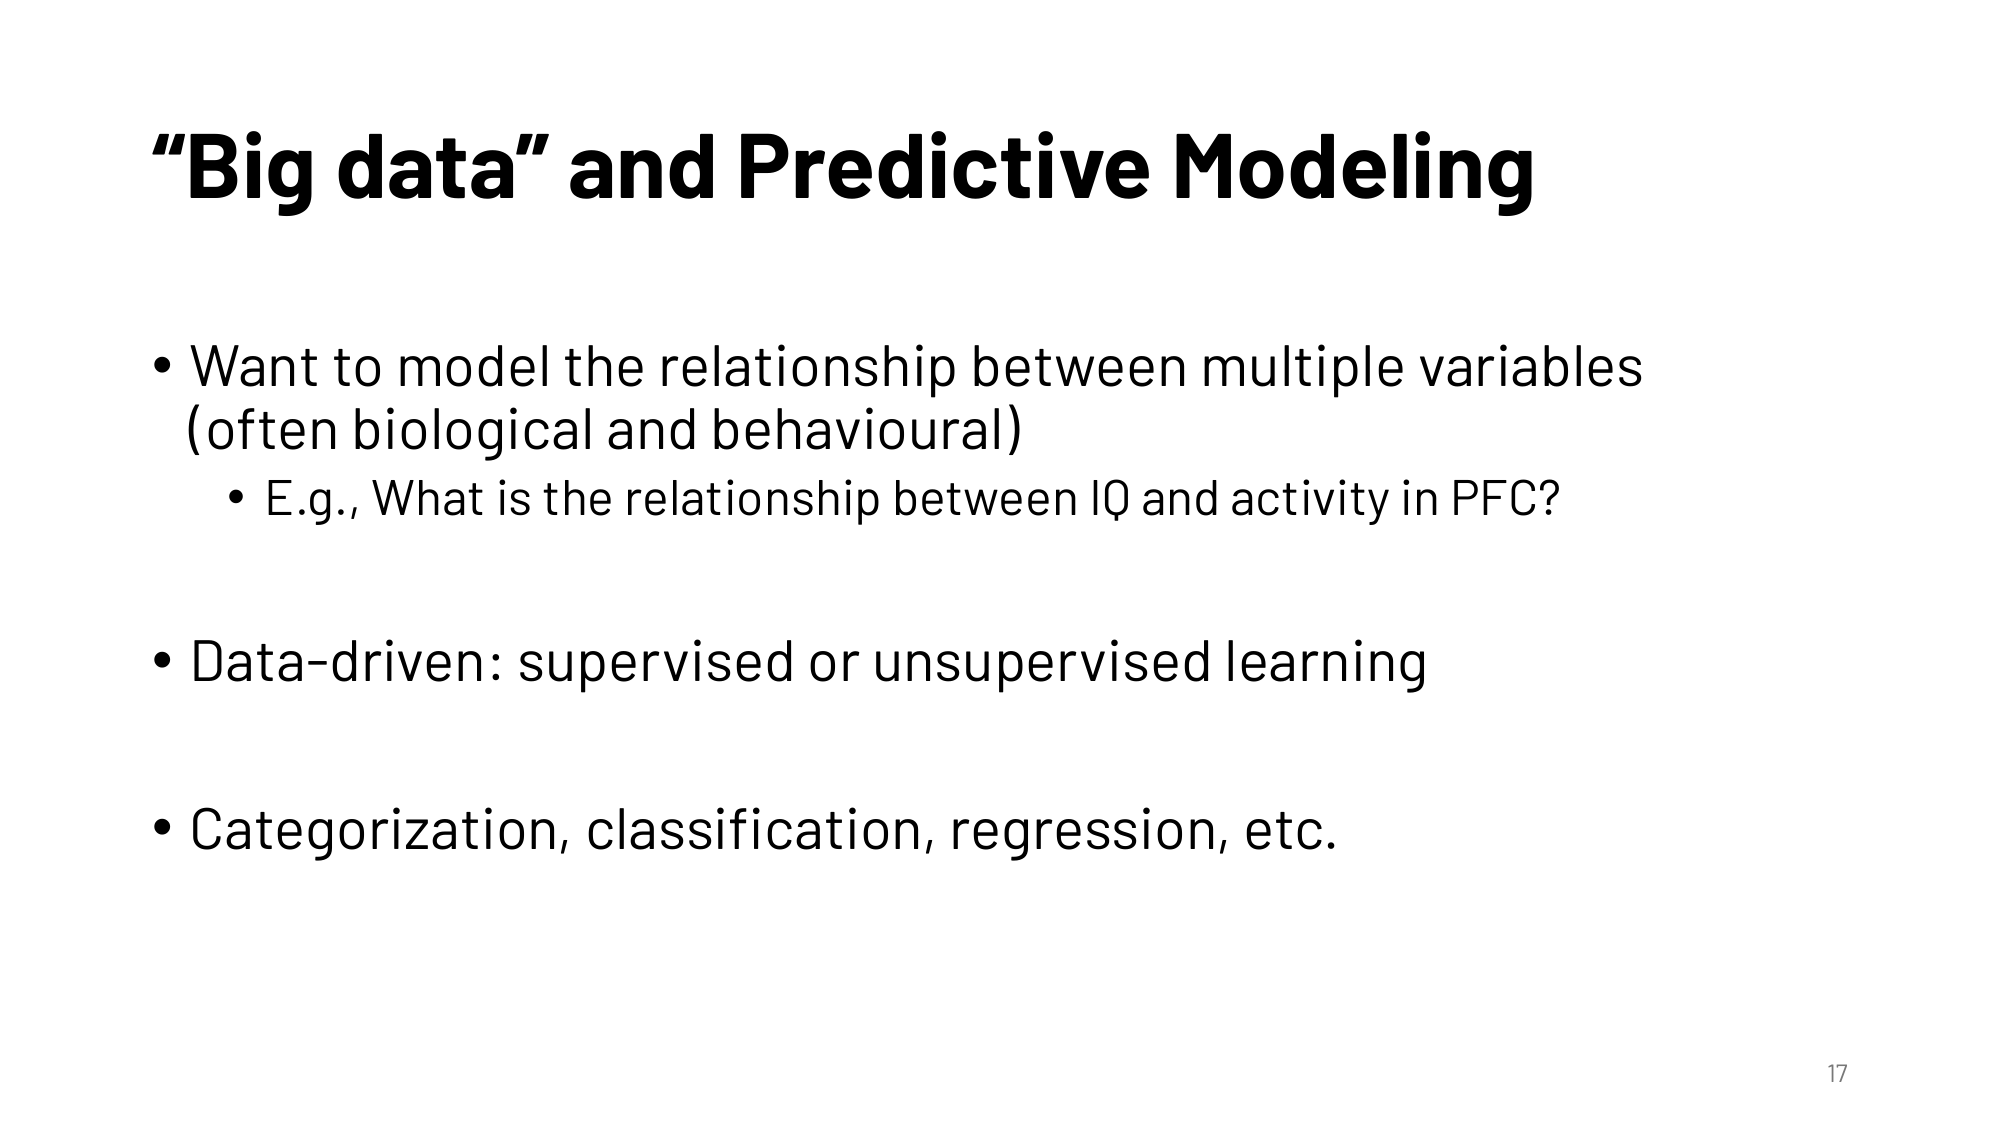

# “Big data” and Predictive Modeling
Want to model the relationship between multiple variables (often biological and behavioural)
E.g., What is the relationship between IQ and activity in PFC?

Data-driven: supervised or unsupervised learning

Categorization, classification, regression, etc.
17